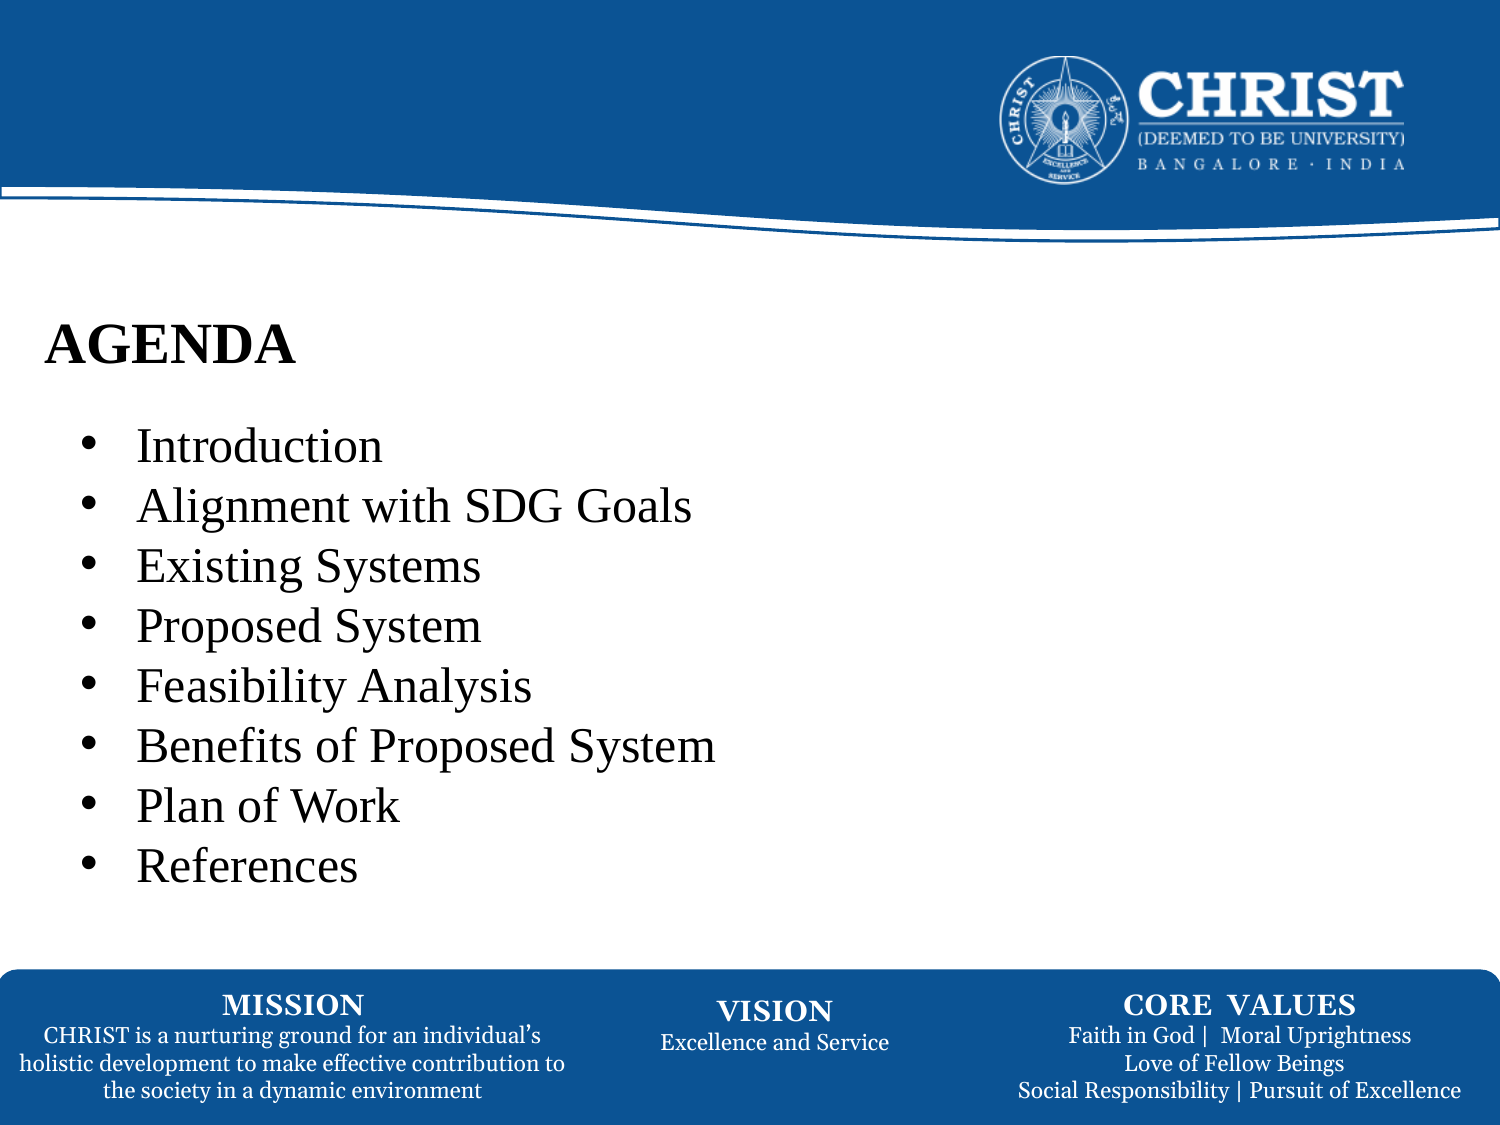

# AGENDA
Introduction
Alignment with SDG Goals
Existing Systems
Proposed System
Feasibility Analysis
Benefits of Proposed System
Plan of Work
References